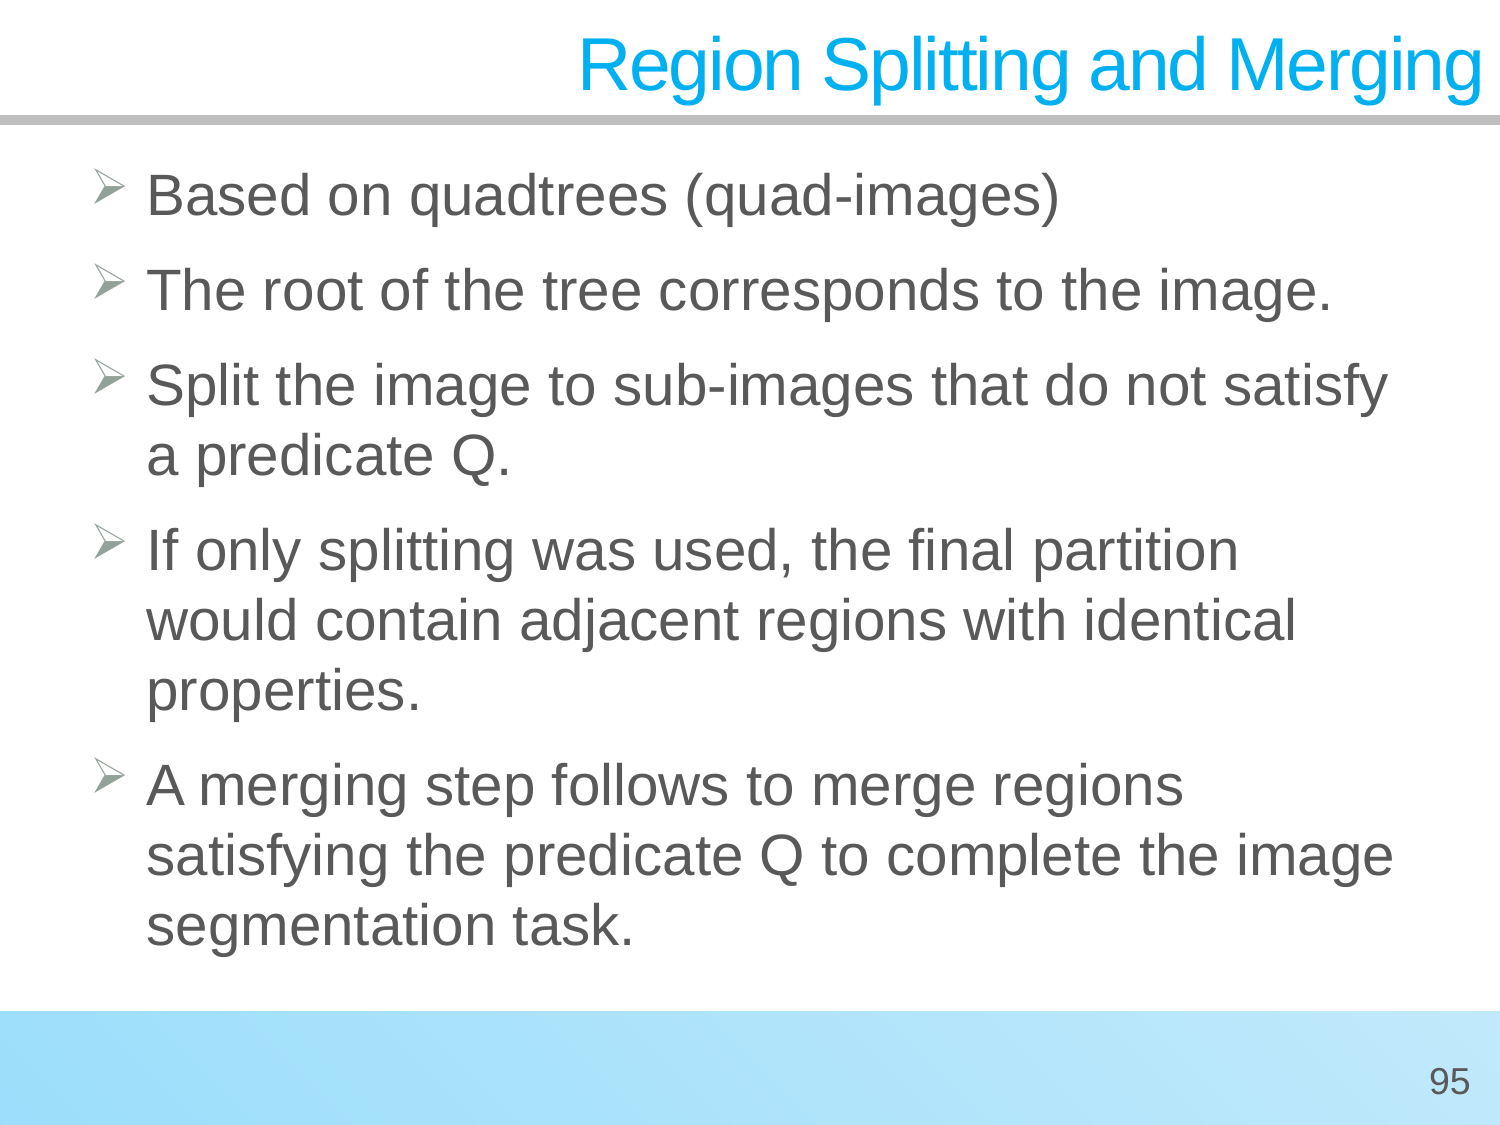

# Region Splitting and Merging
Based on quadtrees (quad-images)
The root of the tree corresponds to the image.
Split the image to sub-images that do not satisfy a predicate Q.
If only splitting was used, the final partition would contain adjacent regions with identical properties.
A merging step follows to merge regions satisfying the predicate Q to complete the image segmentation task.